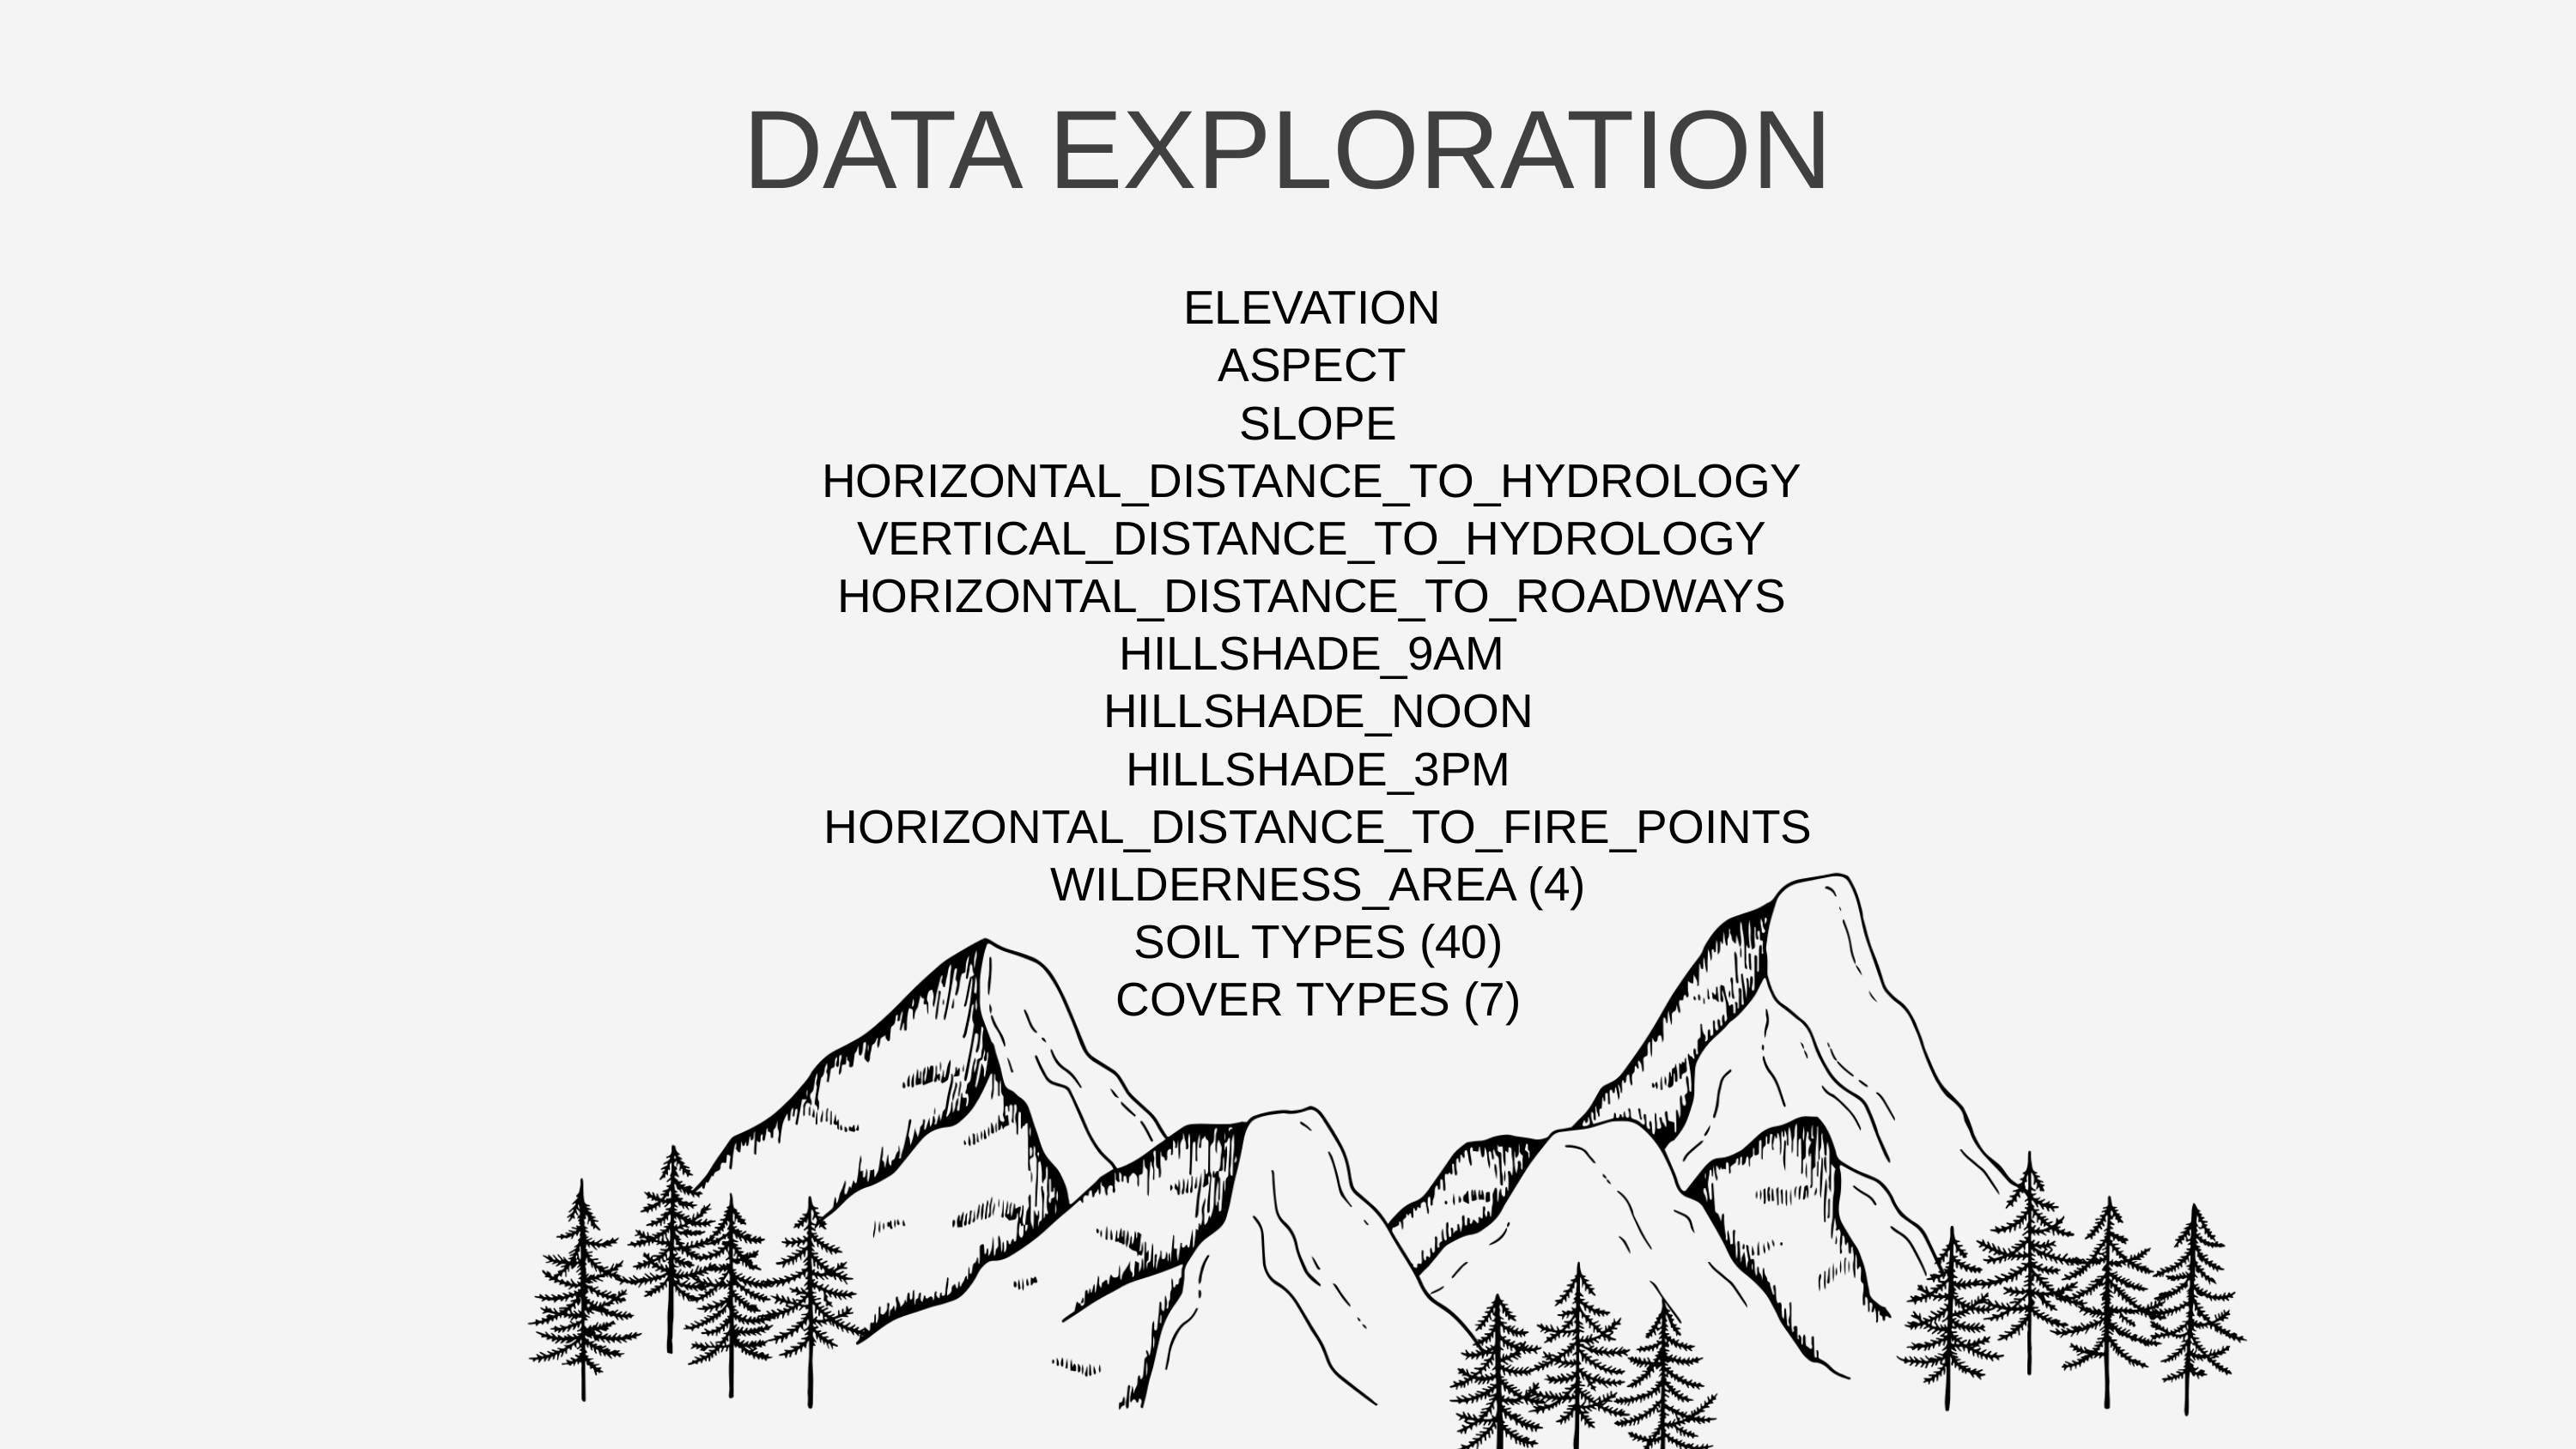

DATA EXPLORATION
ELEVATION
ASPECT
SLOPE
HORIZONTAL_DISTANCE_TO_HYDROLOGY
VERTICAL_DISTANCE_TO_HYDROLOGY
HORIZONTAL_DISTANCE_TO_ROADWAYS
HILLSHADE_9AM
HILLSHADE_NOON
HILLSHADE_3PM
HORIZONTAL_DISTANCE_TO_FIRE_POINTS
WILDERNESS_AREA (4)
SOIL TYPES (40)
COVER TYPES (7)